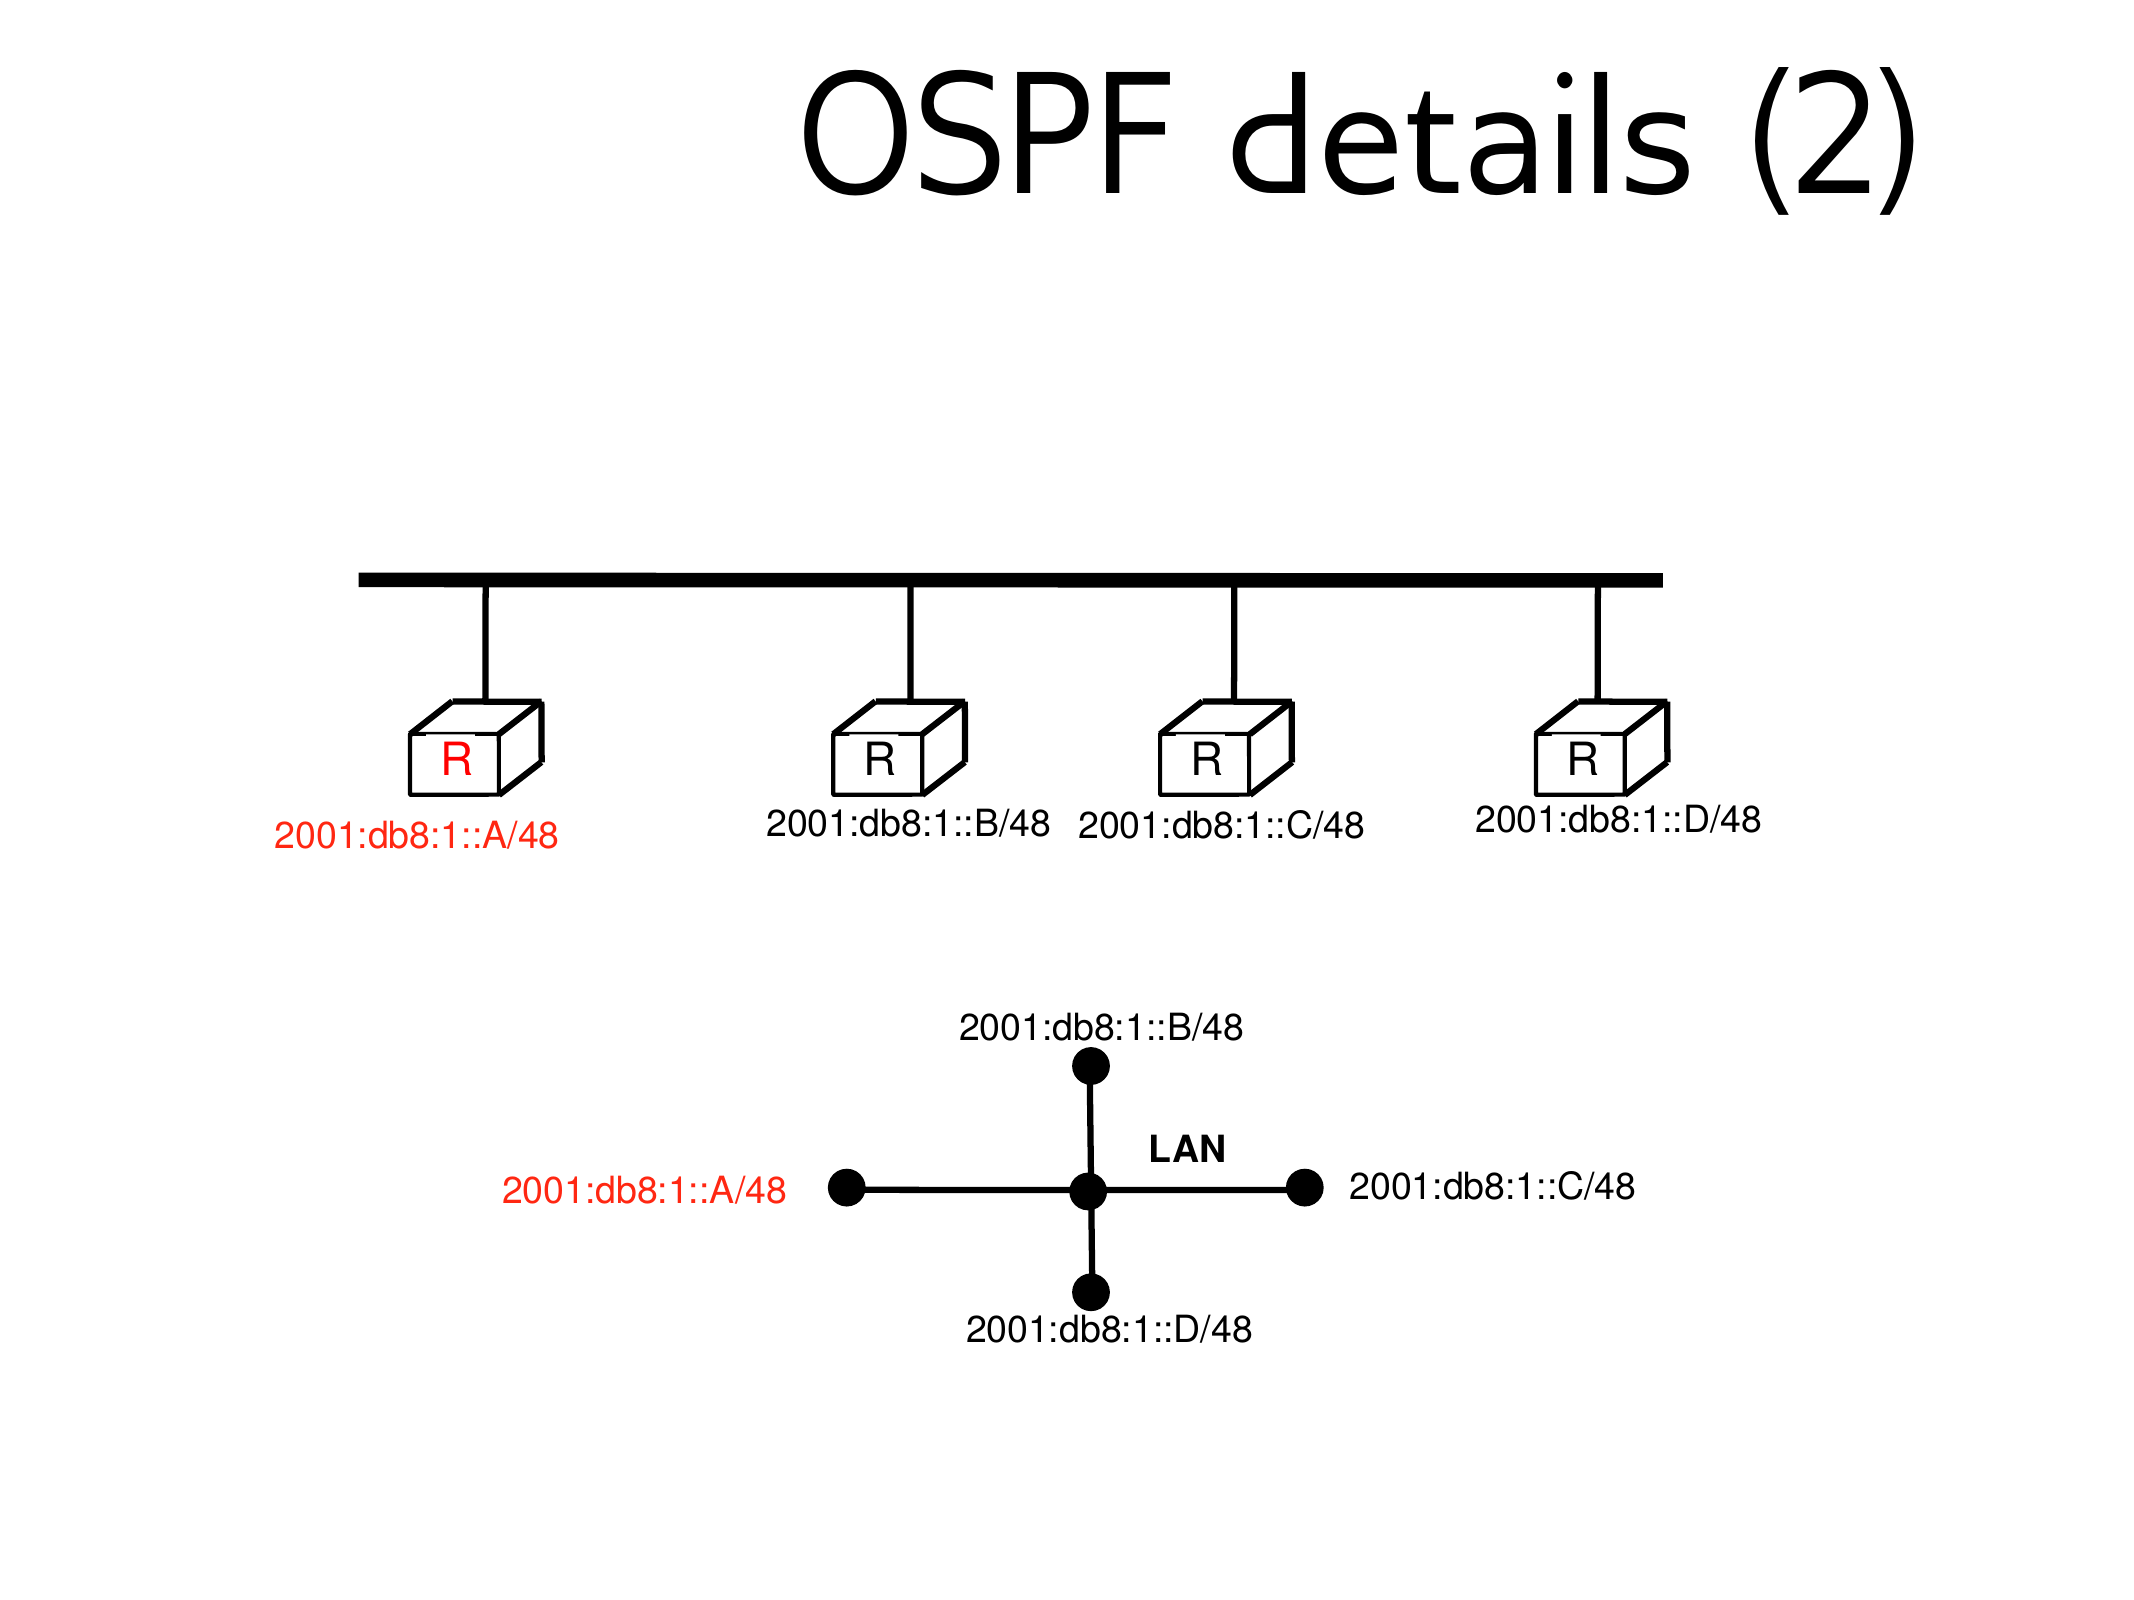

# OSPF details (2)

 R

 R

 R

 R

2001:db8:1::D/48
2001:db8:1::B/48
2001:db8:1::C/48
2001:db8:1::A/48
2001:db8:1::B/48

LAN
2001:db8:1::C/48
2001:db8:1::A/48

2001:db8:1::D/48